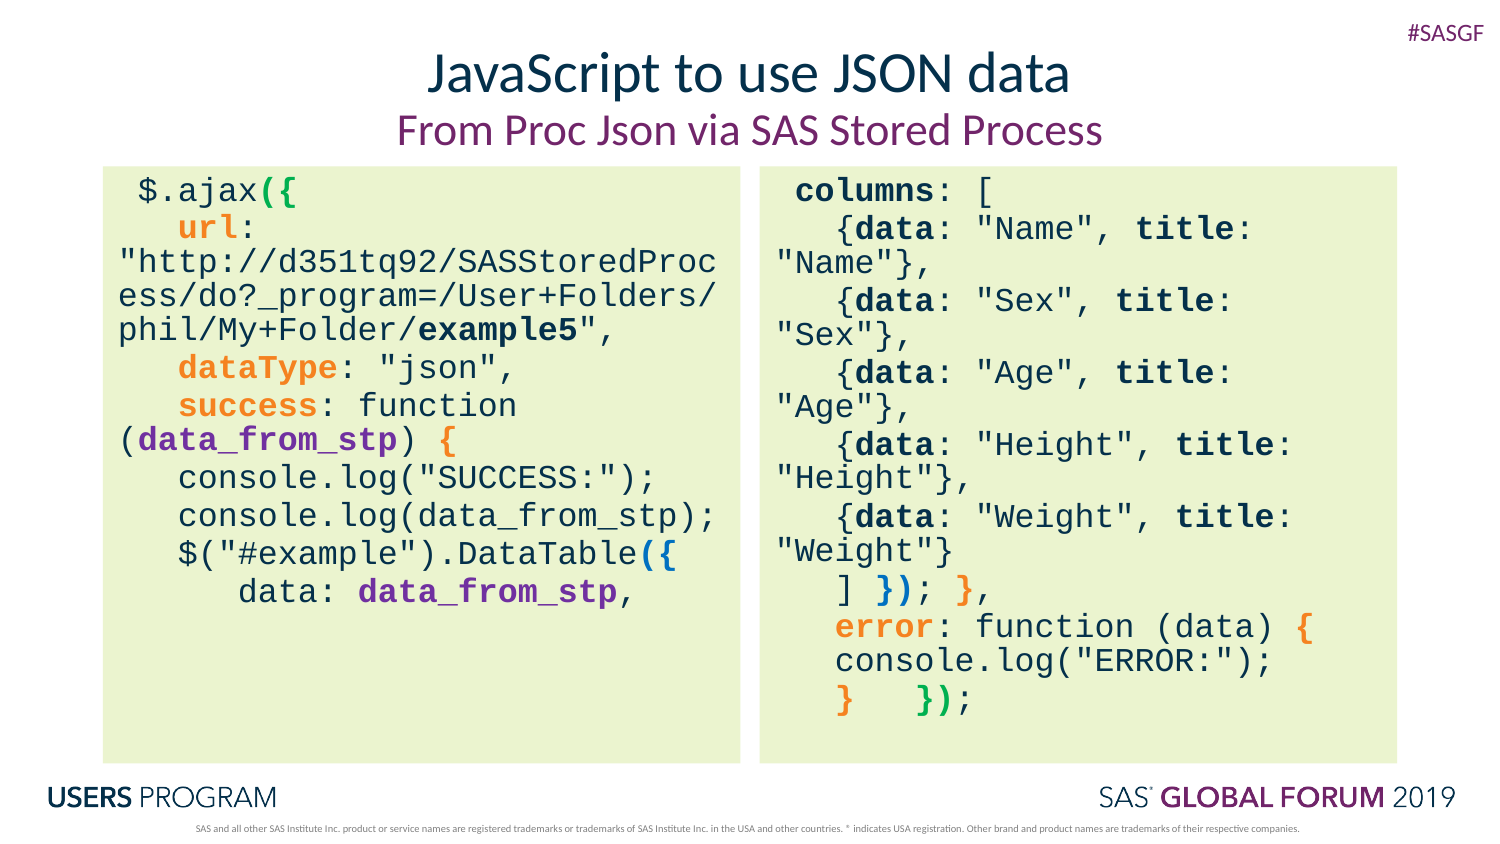

# JavaScript to use JSON data
From Proc Json via SAS Stored Process
 $.ajax({
   url: "http://d351tq92/SASStoredProcess/do?_program=/User+Folders/phil/My+Folder/example5",
   dataType: "json",
   success: function (data_from_stp) {
   console.log("SUCCESS:");
   console.log(data_from_stp);
   $("#example").DataTable({
      data: data_from_stp,

 columns: [
   {data: "Name", title: "Name"},
   {data: "Sex", title: "Sex"},
   {data: "Age", title: "Age"},
   {data: "Height", title: "Height"},
   {data: "Weight", title: "Weight"}
   ] }); },
   error: function (data) {
   console.log("ERROR:");
   }   });